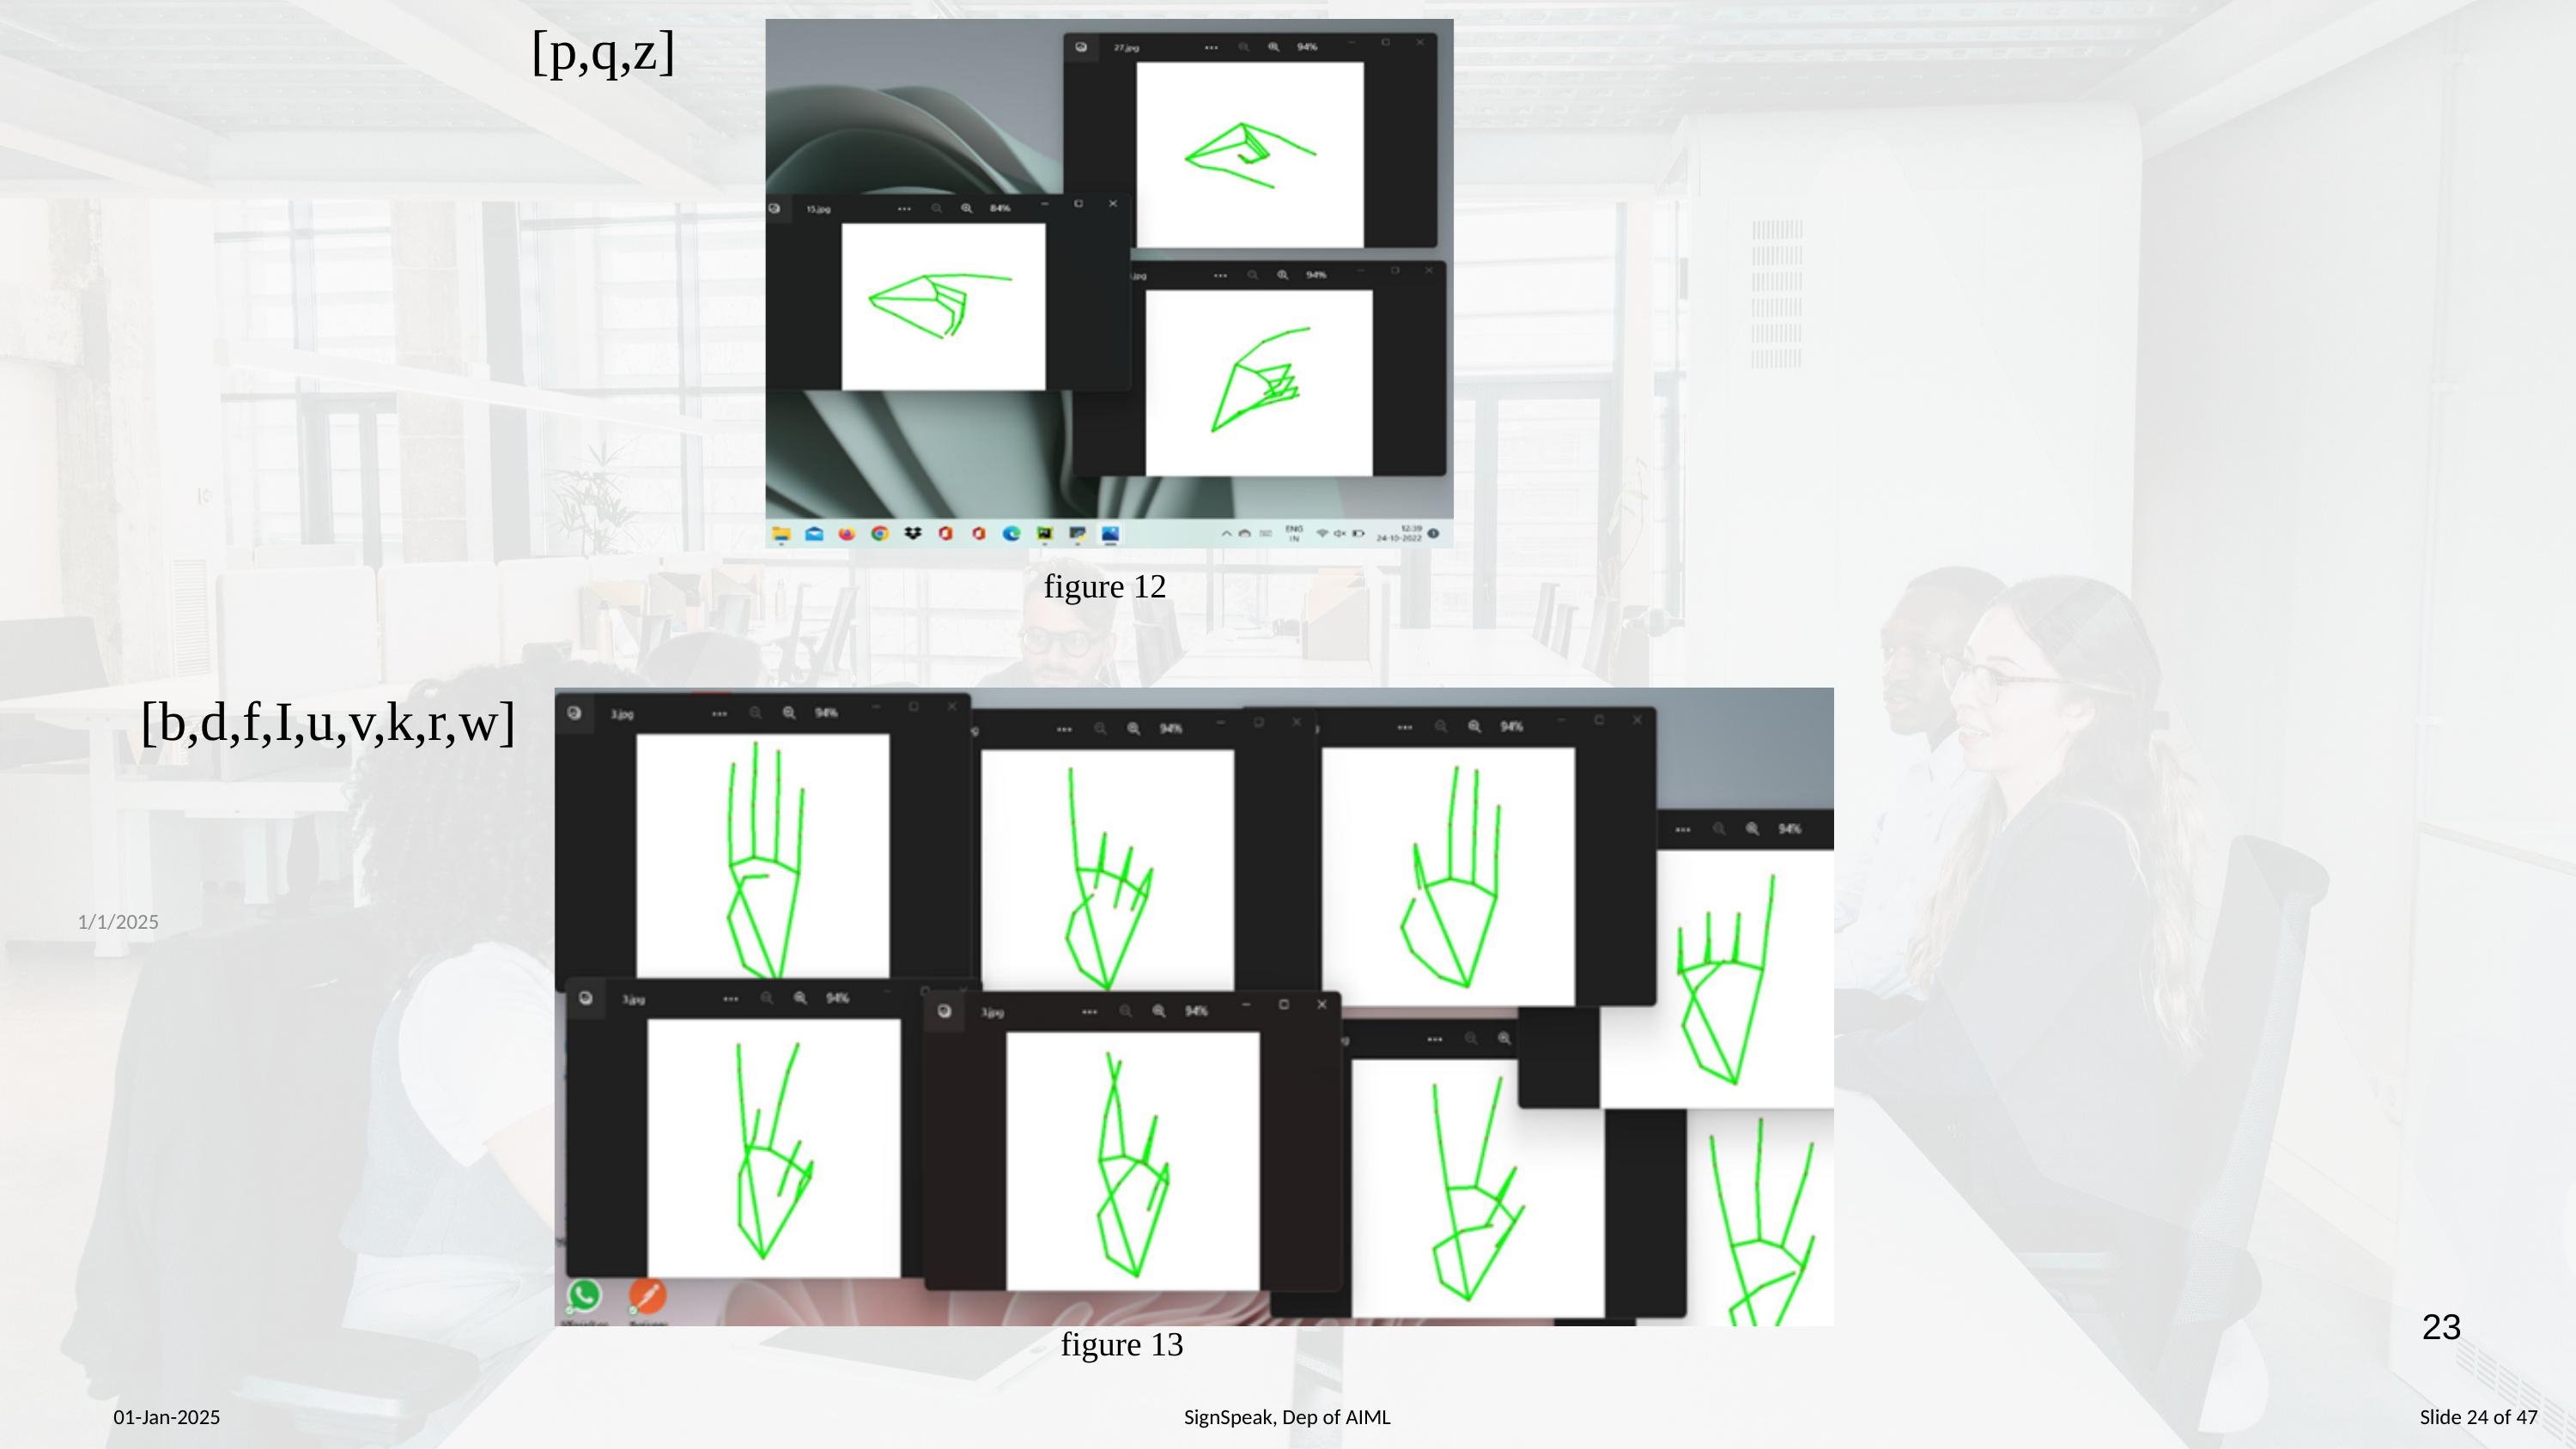

[p,q,z]

figure 12
[b,d,f,I,u,v,k,r,w]

1/1/2025
SignSpeak, Dep of AIML
23
figure 13
01-Jan-2025
SignSpeak, Dep of AIML
Slide 24 of 47